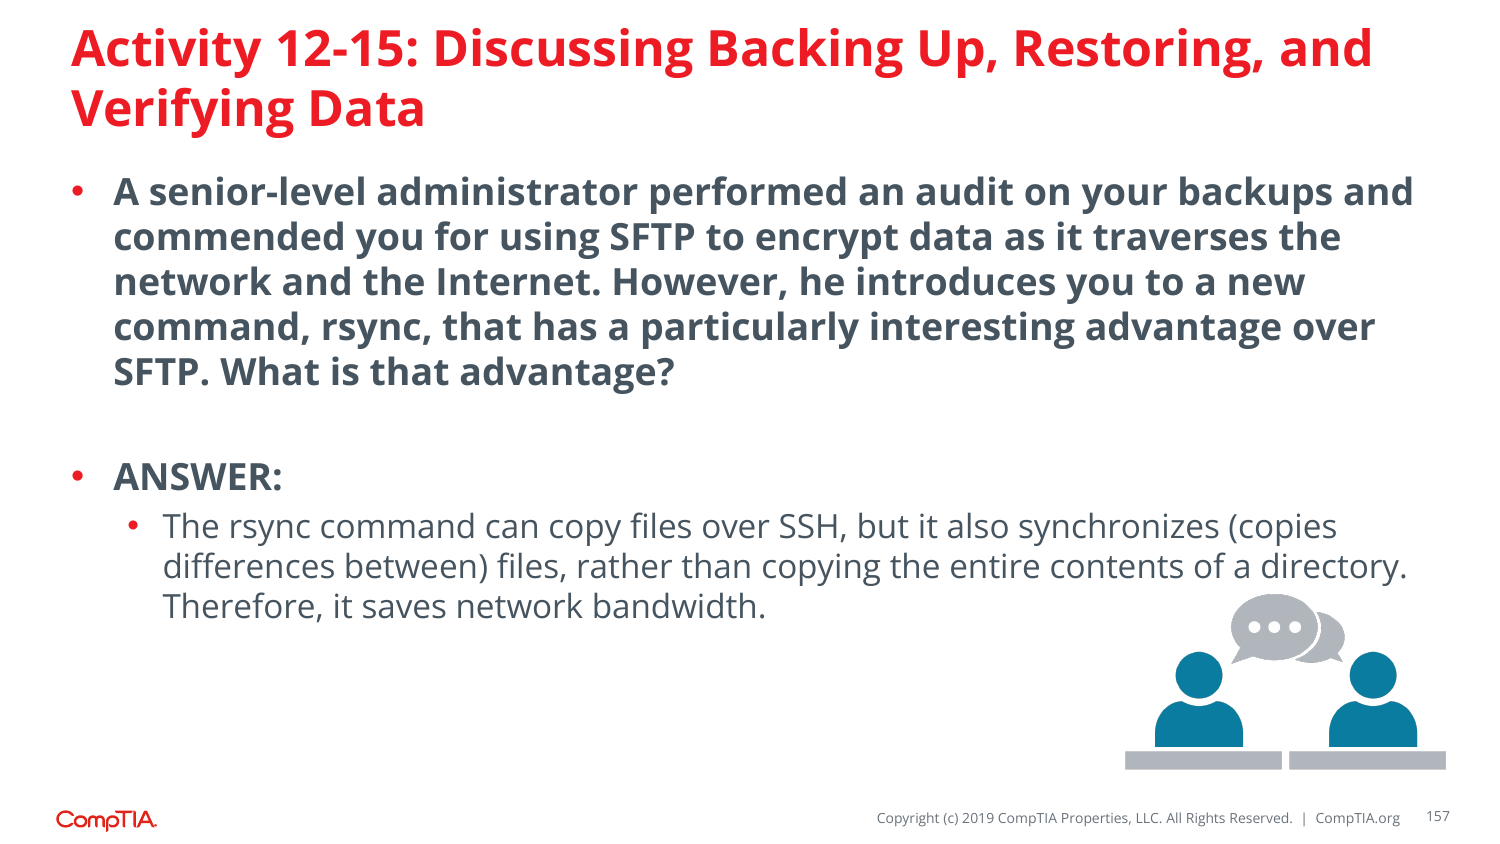

# Activity 12-15: Discussing Backing Up, Restoring, and Verifying Data
A senior-level administrator performed an audit on your backups and commended you for using SFTP to encrypt data as it traverses the network and the Internet. However, he introduces you to a new command, rsync, that has a particularly interesting advantage over SFTP. What is that advantage?

ANSWER:
The rsync command can copy files over SSH, but it also synchronizes (copies differences between) files, rather than copying the entire contents of a directory. Therefore, it saves network bandwidth.
157